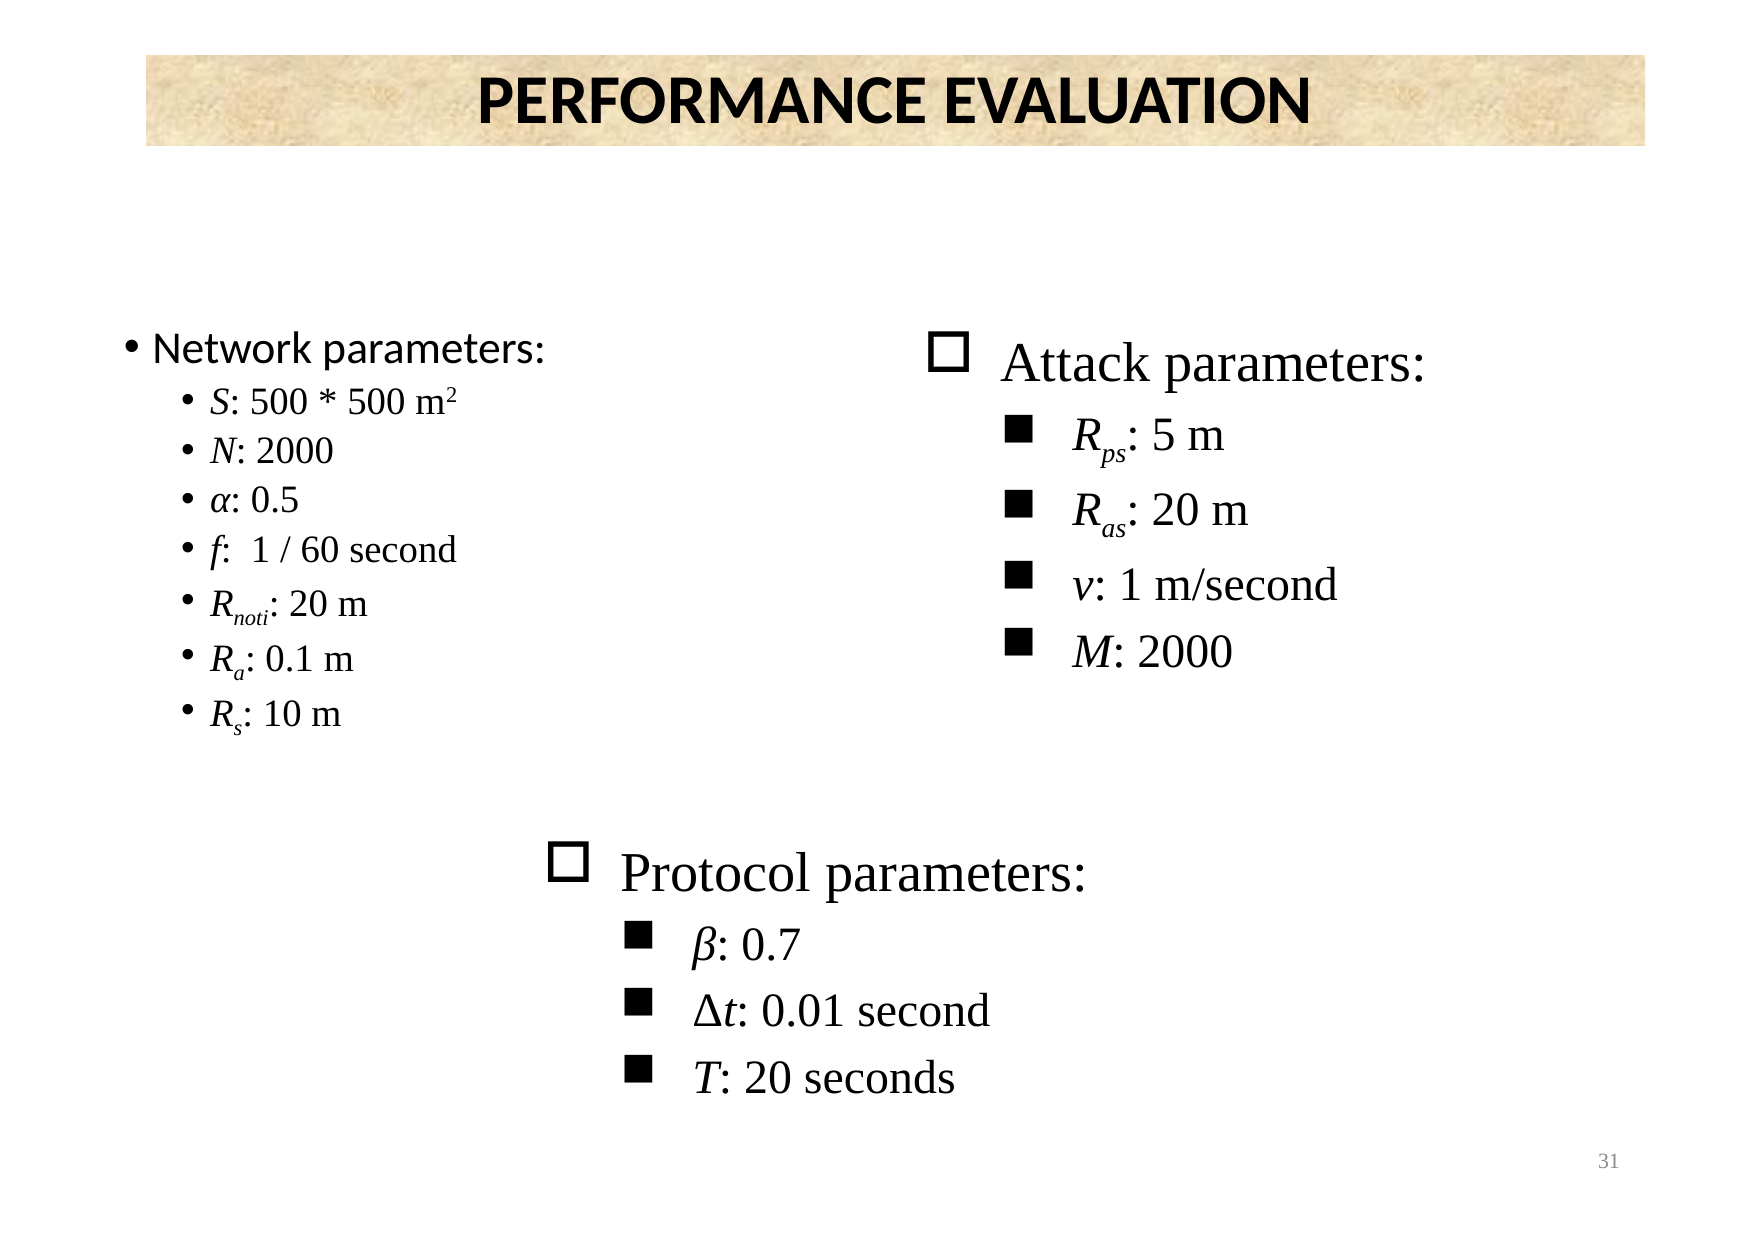

# PERFORMANCE EVALUATION
Network parameters:
S: 500 * 500 m2
N: 2000
α: 0.5
f:  1 / 60 second
Rnoti: 20 m
Ra: 0.1 m
Rs: 10 m
Attack parameters:
Rps: 5 m
Ras: 20 m
v: 1 m/second
M: 2000
Protocol parameters:
β: 0.7
Δt: 0.01 second
T: 20 seconds
31